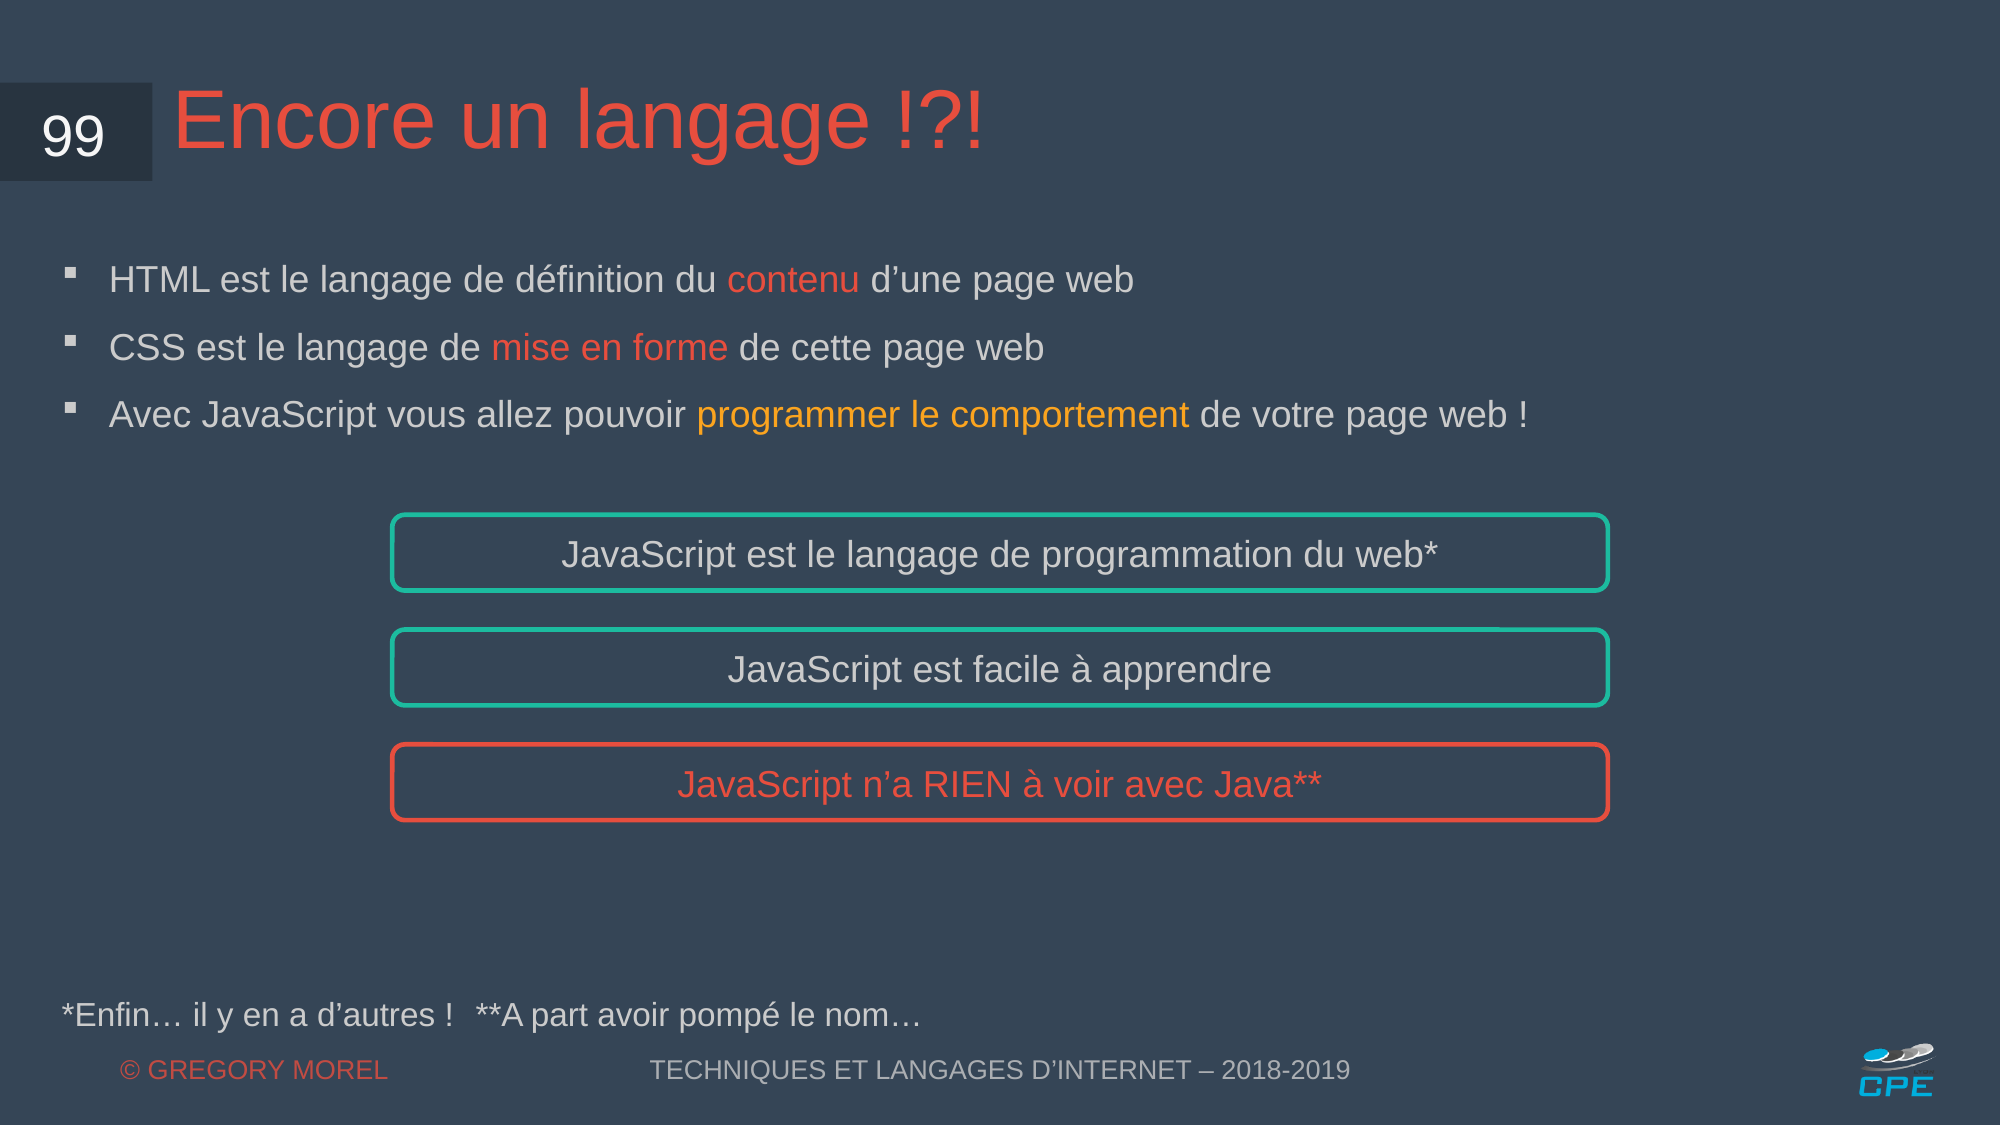

# Encore un langage !?!
99
HTML est le langage de définition du contenu d’une page web
CSS est le langage de mise en forme de cette page web
Avec JavaScript vous allez pouvoir programmer le comportement de votre page web !
JavaScript est le langage de programmation du web*
JavaScript est facile à apprendre
JavaScript n’a RIEN à voir avec Java**
**A part avoir pompé le nom…
*Enfin… il y en a d’autres !